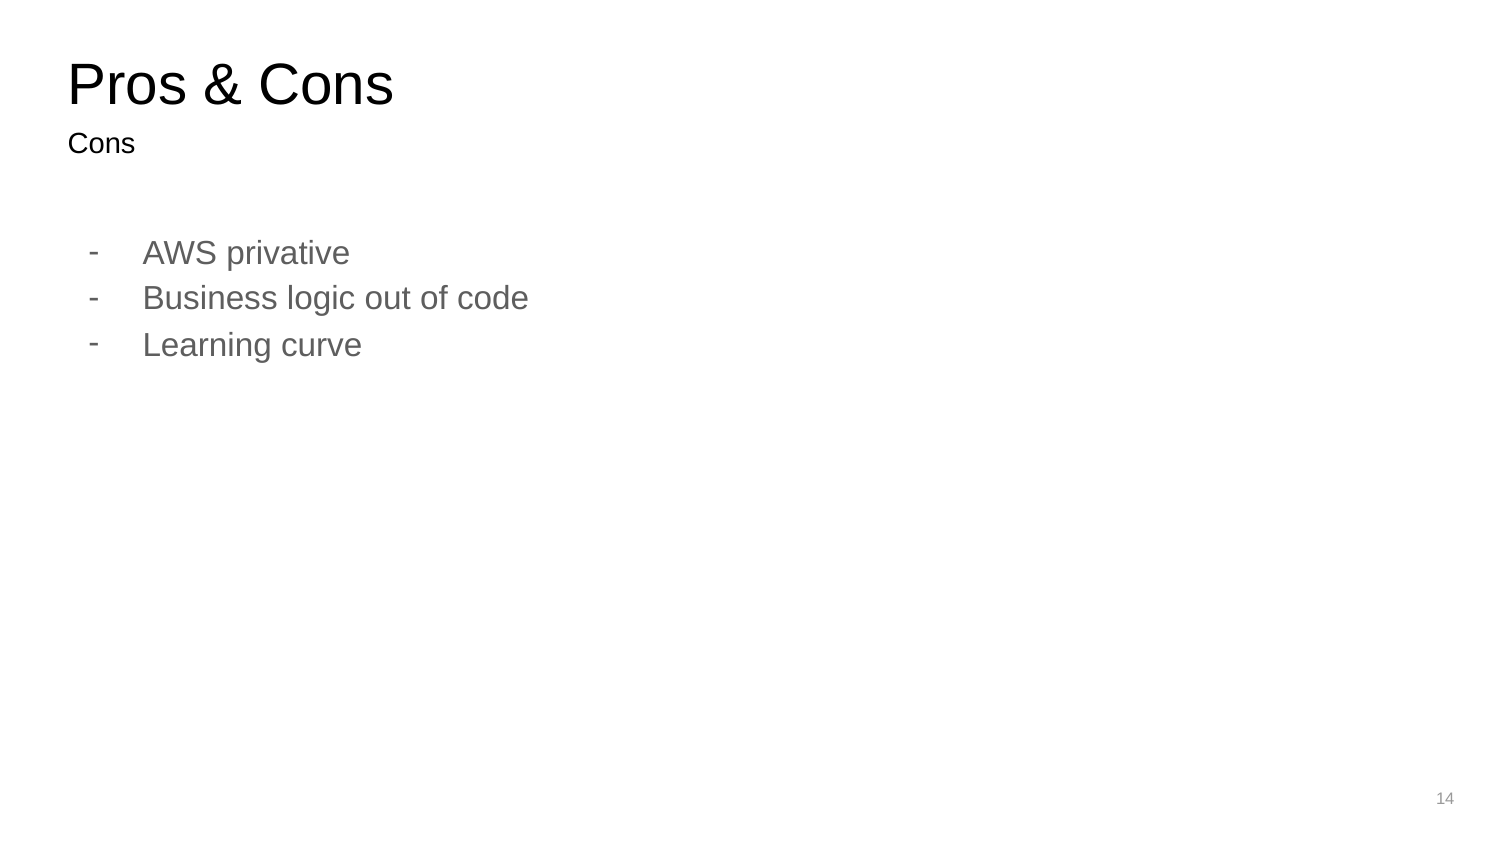

# Pros & Cons
Cons
AWS privative
Business logic out of code
Learning curve

14